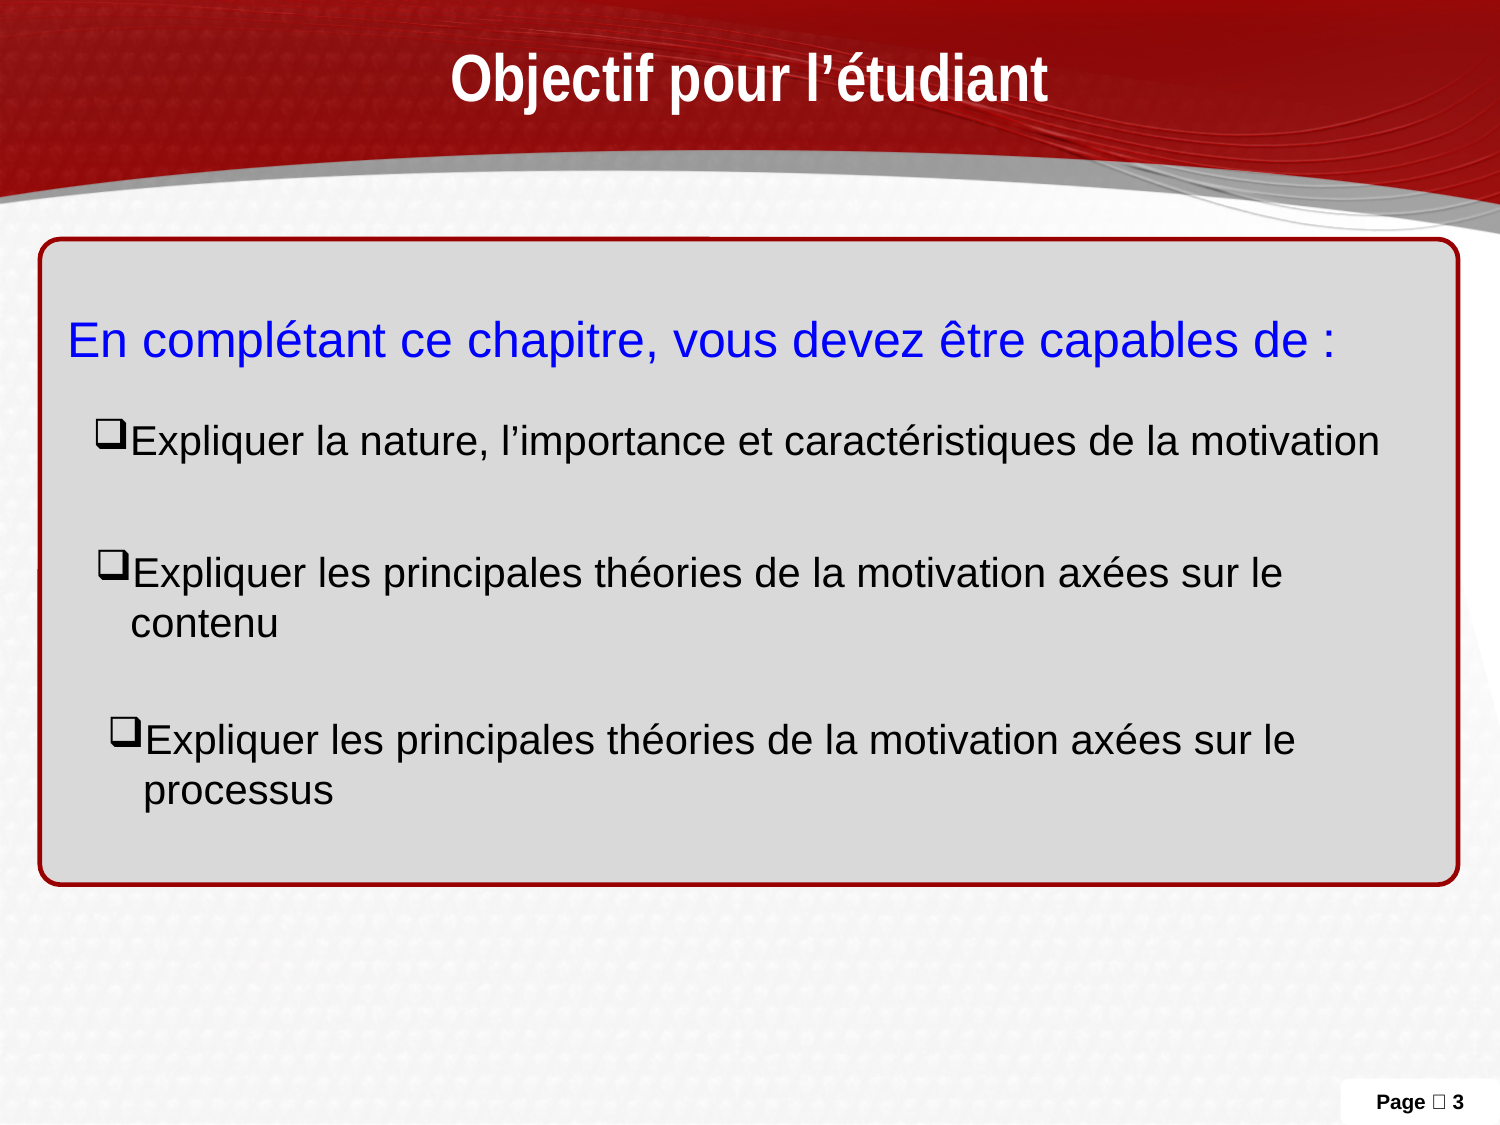

# Objectif pour l’étudiant
En complétant ce chapitre, vous devez être capables de :
Expliquer la nature, l’importance et caractéristiques de la motivation
Expliquer les principales théories de la motivation axées sur le contenu
Expliquer les principales théories de la motivation axées sur le processus